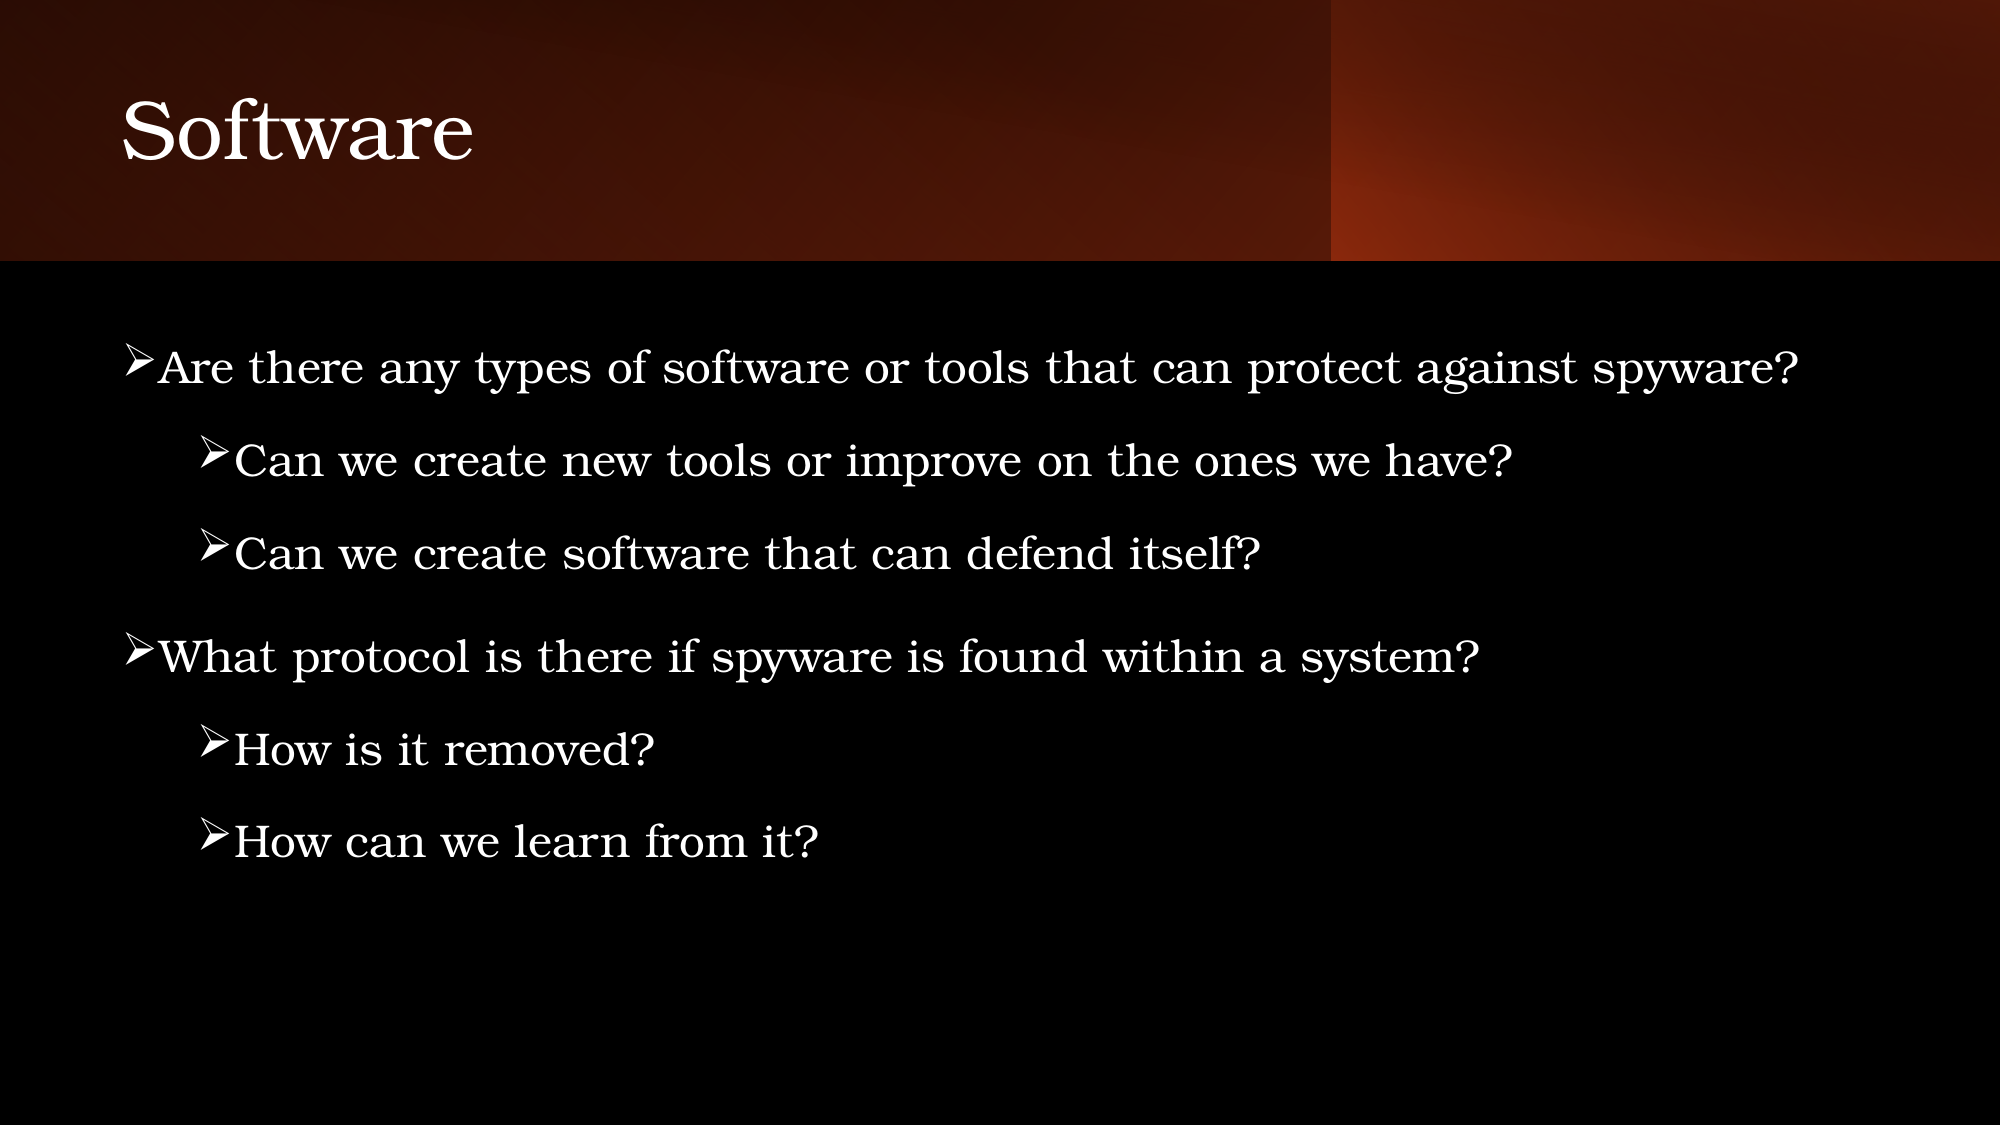

# Software
Are there any types of software or tools that can protect against spyware?
Can we create new tools or improve on the ones we have?
Can we create software that can defend itself?
What protocol is there if spyware is found within a system?
How is it removed?
How can we learn from it?